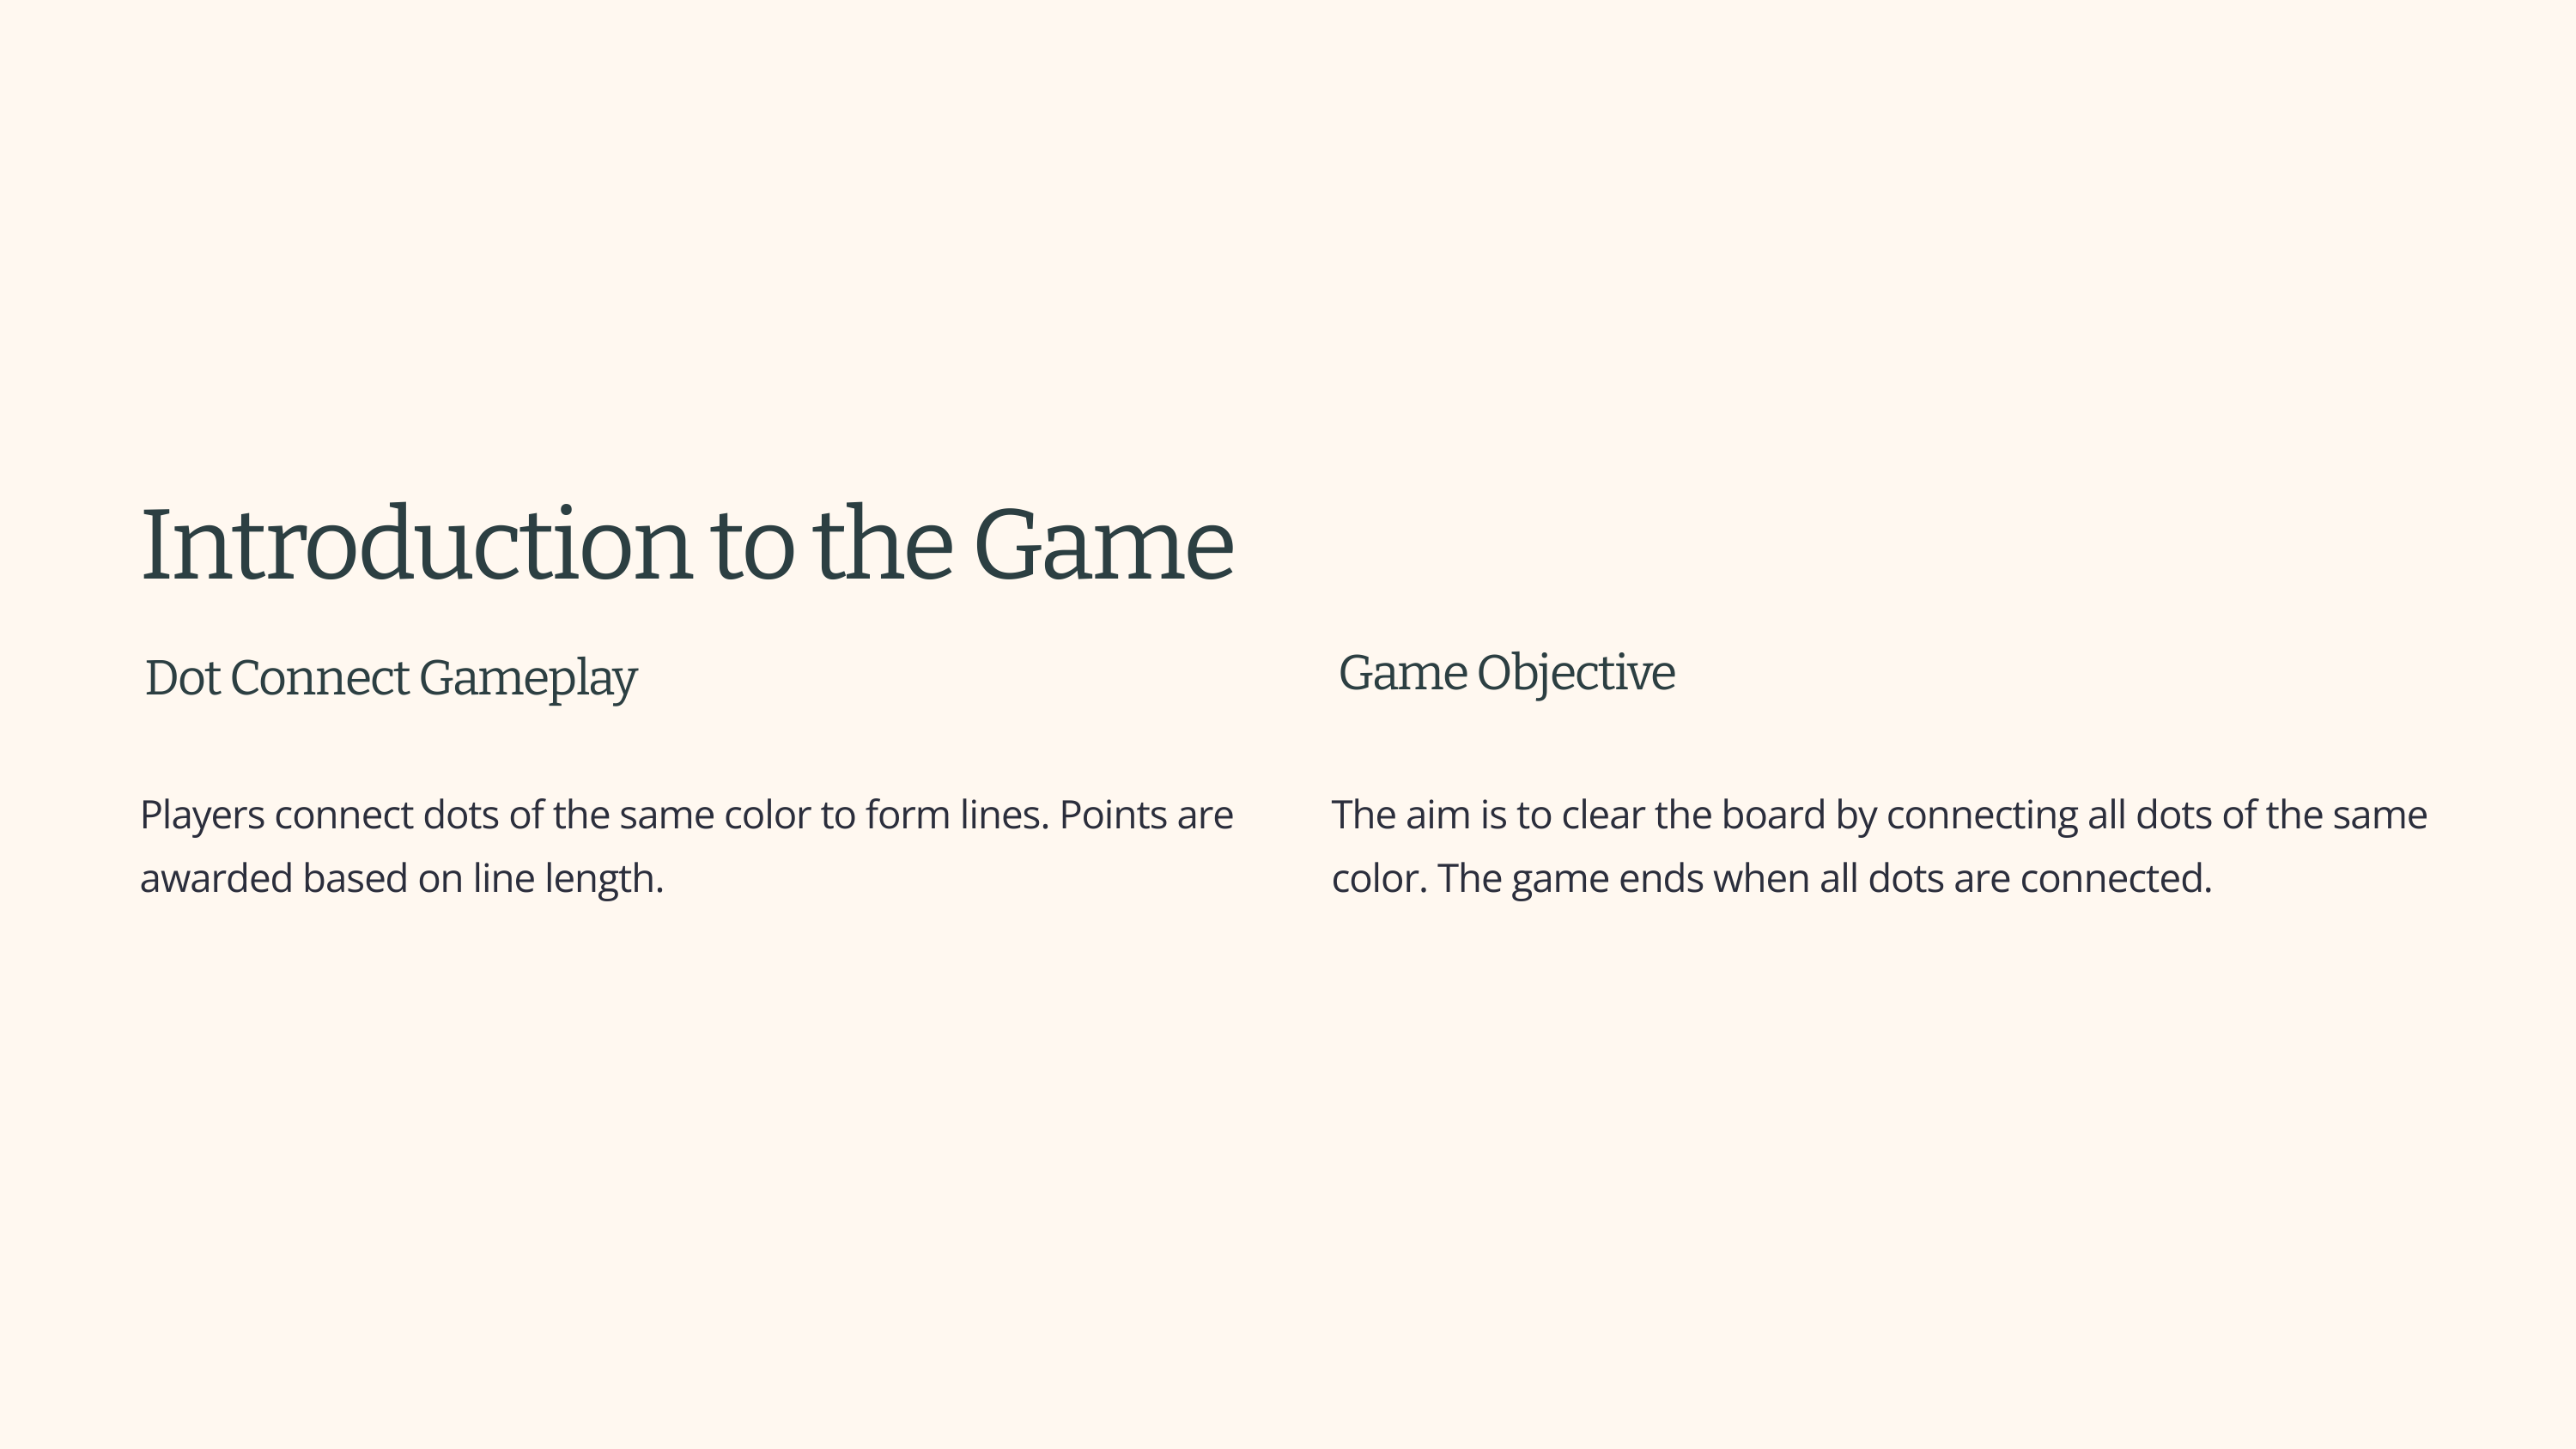

Introduction to the Game
Game Objective
Dot Connect Gameplay
Players connect dots of the same color to form lines. Points are awarded based on line length.
The aim is to clear the board by connecting all dots of the same color. The game ends when all dots are connected.